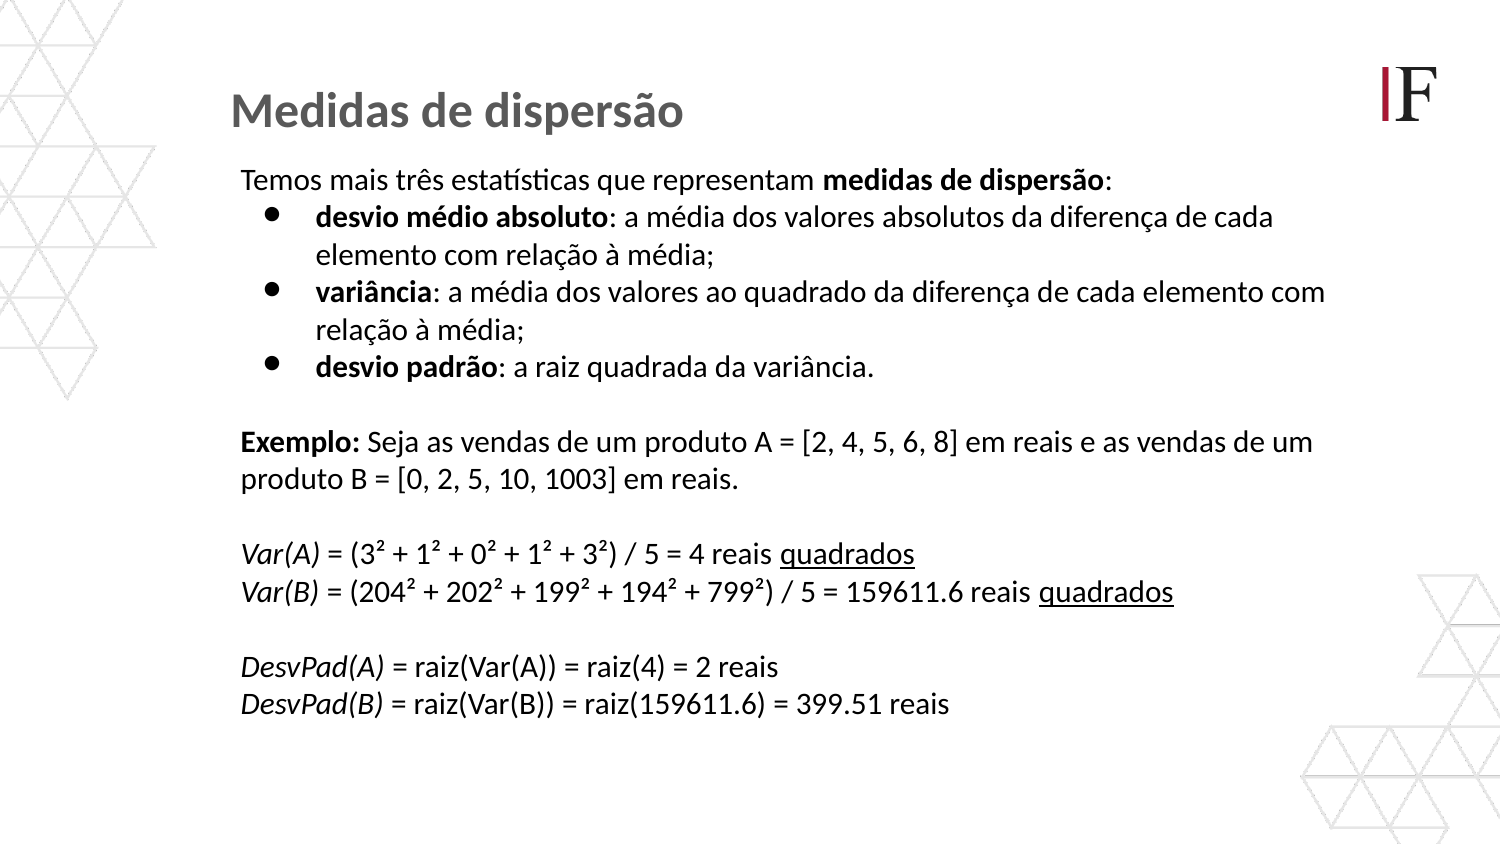

Medidas de dispersão
Temos mais três estatísticas que representam medidas de dispersão:
desvio médio absoluto: a média dos valores absolutos da diferença de cada elemento com relação à média;
variância: a média dos valores ao quadrado da diferença de cada elemento com relação à média;
desvio padrão: a raiz quadrada da variância.

Exemplo: Seja as vendas de um produto A = [2, 4, 5, 6, 8] em reais e as vendas de um produto B = [0, 2, 5, 10, 1003] em reais.

Var(A) = (3² + 1² + 0² + 1² + 3²) / 5 = 4 reais quadrados
Var(B) = (204² + 202² + 199² + 194² + 799²) / 5 = 159611.6 reais quadrados

DesvPad(A) = raiz(Var(A)) = raiz(4) = 2 reais
DesvPad(B) = raiz(Var(B)) = raiz(159611.6) = 399.51 reais